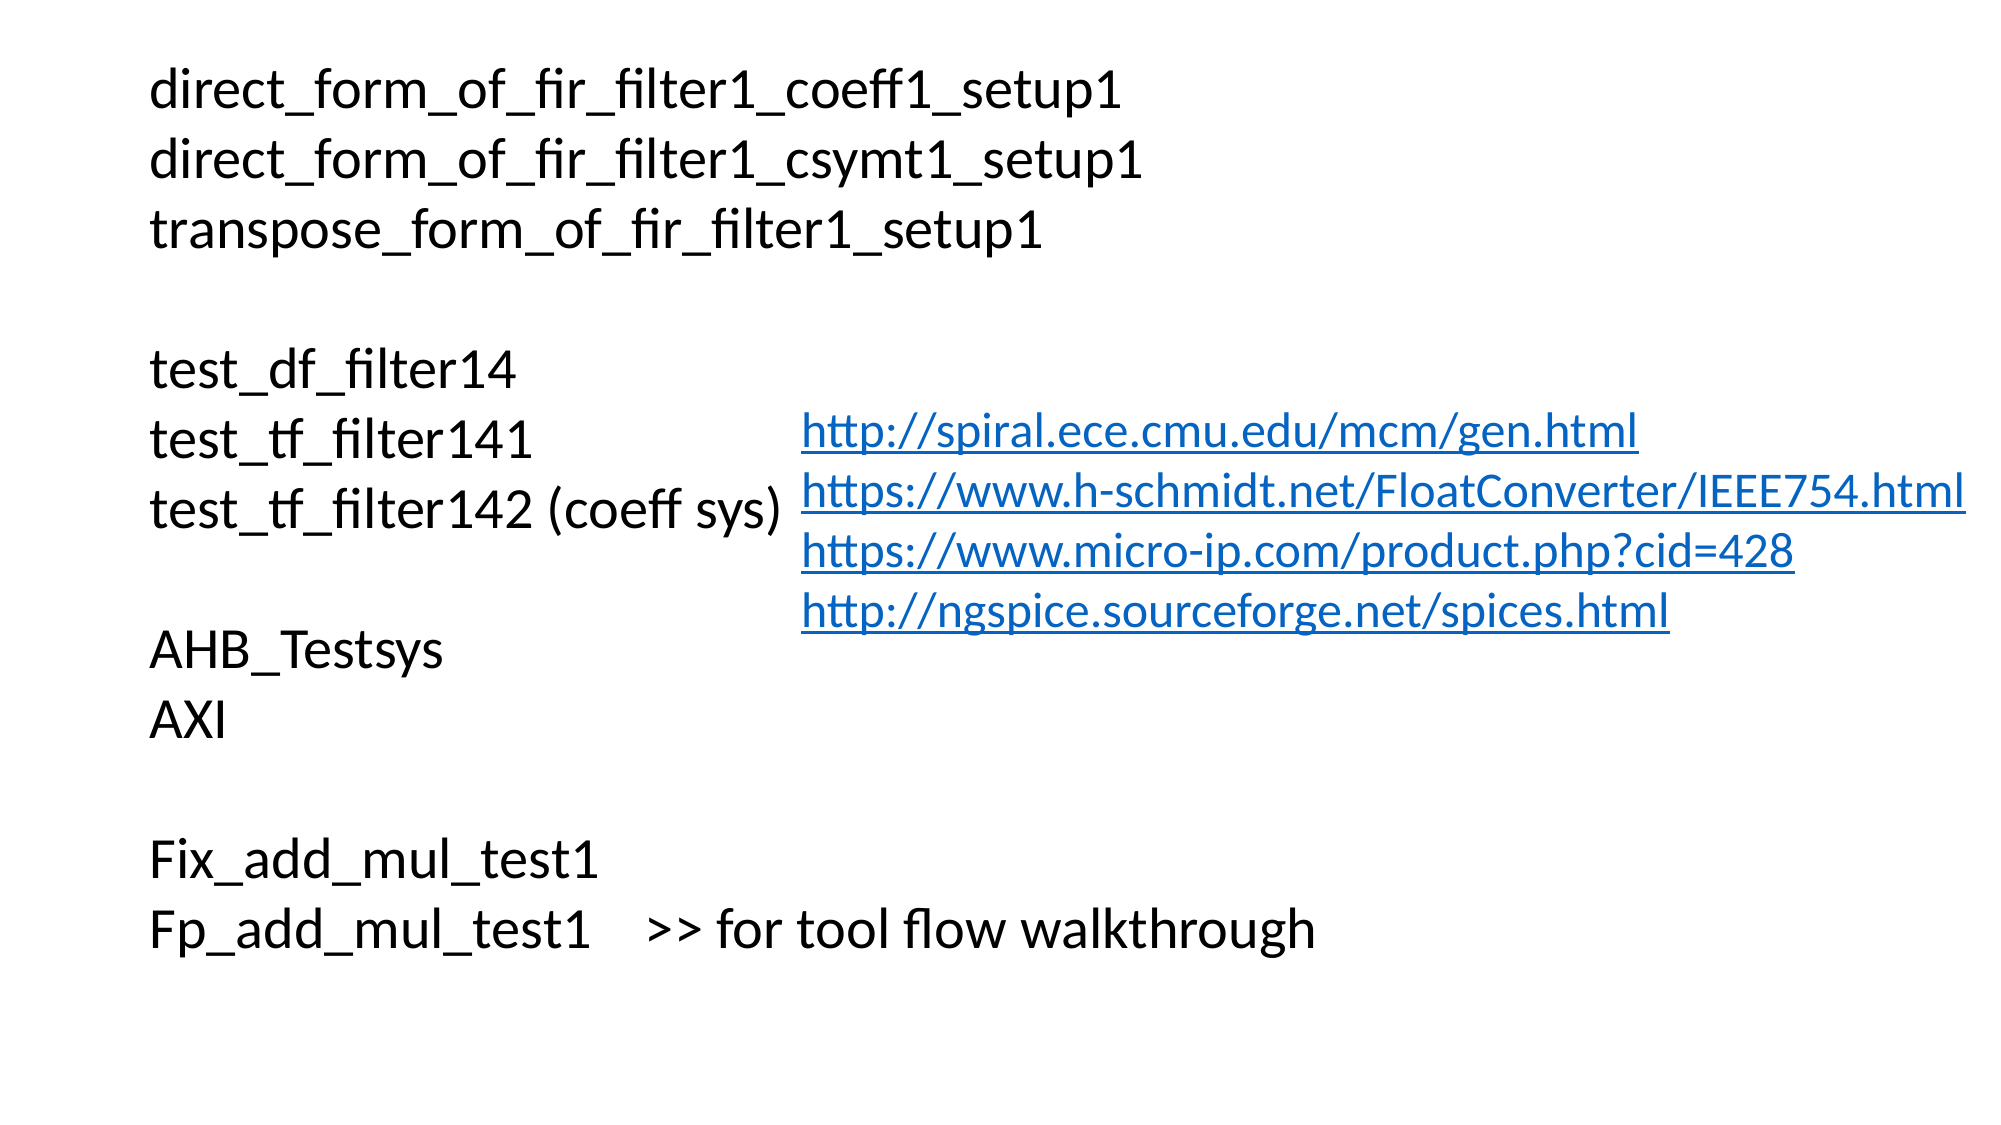

direct_form_of_fir_filter1_coeff1_setup1
direct_form_of_fir_filter1_csymt1_setup1
transpose_form_of_fir_filter1_setup1

test_df_filter14
test_tf_filter141
test_tf_filter142 (coeff sys)

AHB_Testsys
AXI

Fix_add_mul_test1
Fp_add_mul_test1    >> for tool flow walkthrough

http://spiral.ece.cmu.edu/mcm/gen.html
https://www.h-schmidt.net/FloatConverter/IEEE754.html
https://www.micro-ip.com/product.php?cid=428
http://ngspice.sourceforge.net/spices.html